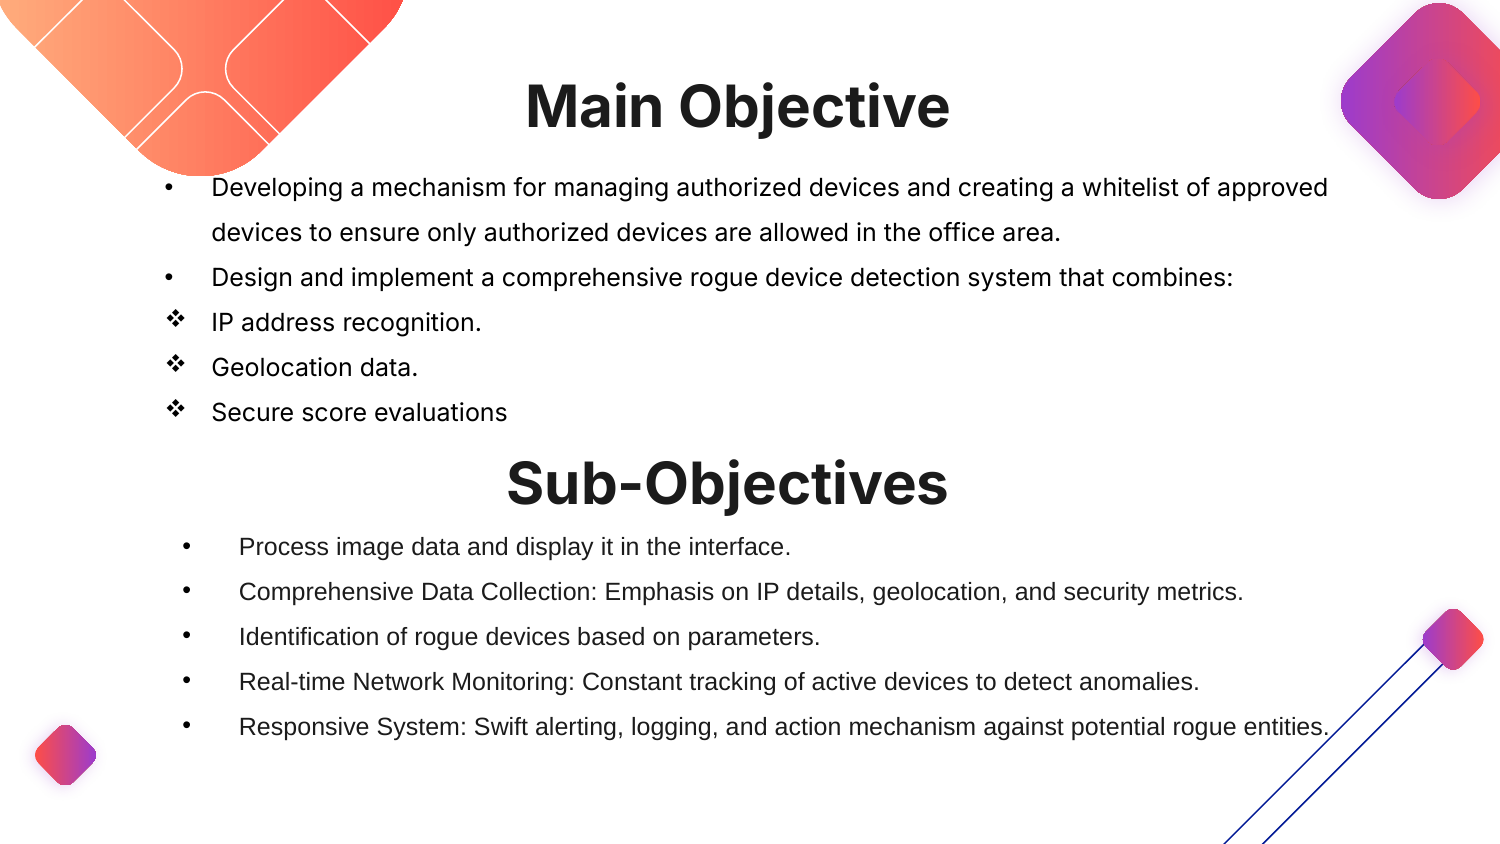

# Main Objective
Developing a mechanism for managing authorized devices and creating a whitelist of approved devices to ensure only authorized devices are allowed in the office area.
Design and implement a comprehensive rogue device detection system that combines:
IP address recognition.
Geolocation data.
Secure score evaluations
Sub-Objectives
Process image data and display it in the interface.
Comprehensive Data Collection: Emphasis on IP details, geolocation, and security metrics.
Identification of rogue devices based on parameters.
Real-time Network Monitoring: Constant tracking of active devices to detect anomalies.
Responsive System: Swift alerting, logging, and action mechanism against potential rogue entities.